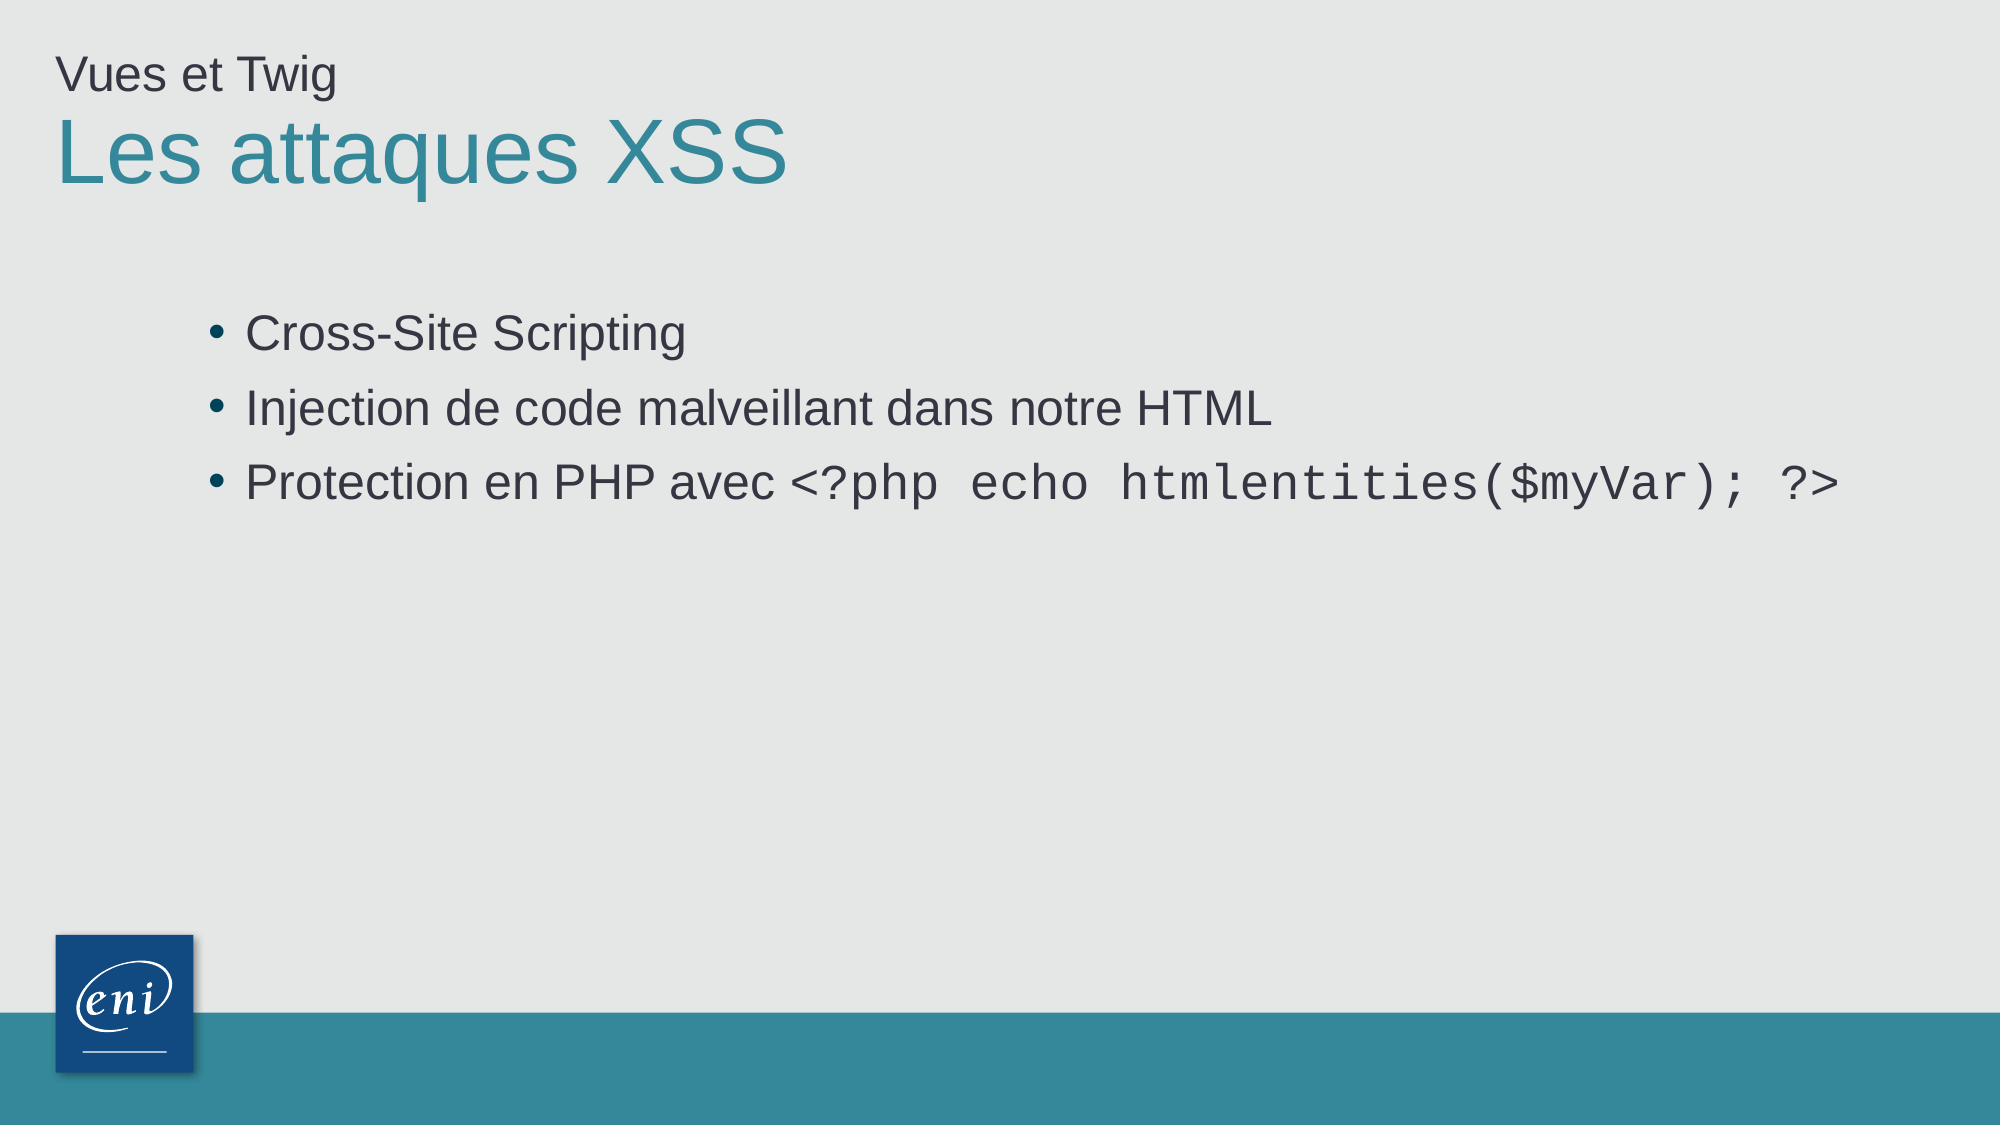

Vues et Twig
# Les attaques XSS
Cross-Site Scripting
Injection de code malveillant dans notre HTML
Protection en PHP avec <?php echo htmlentities($myVar); ?>